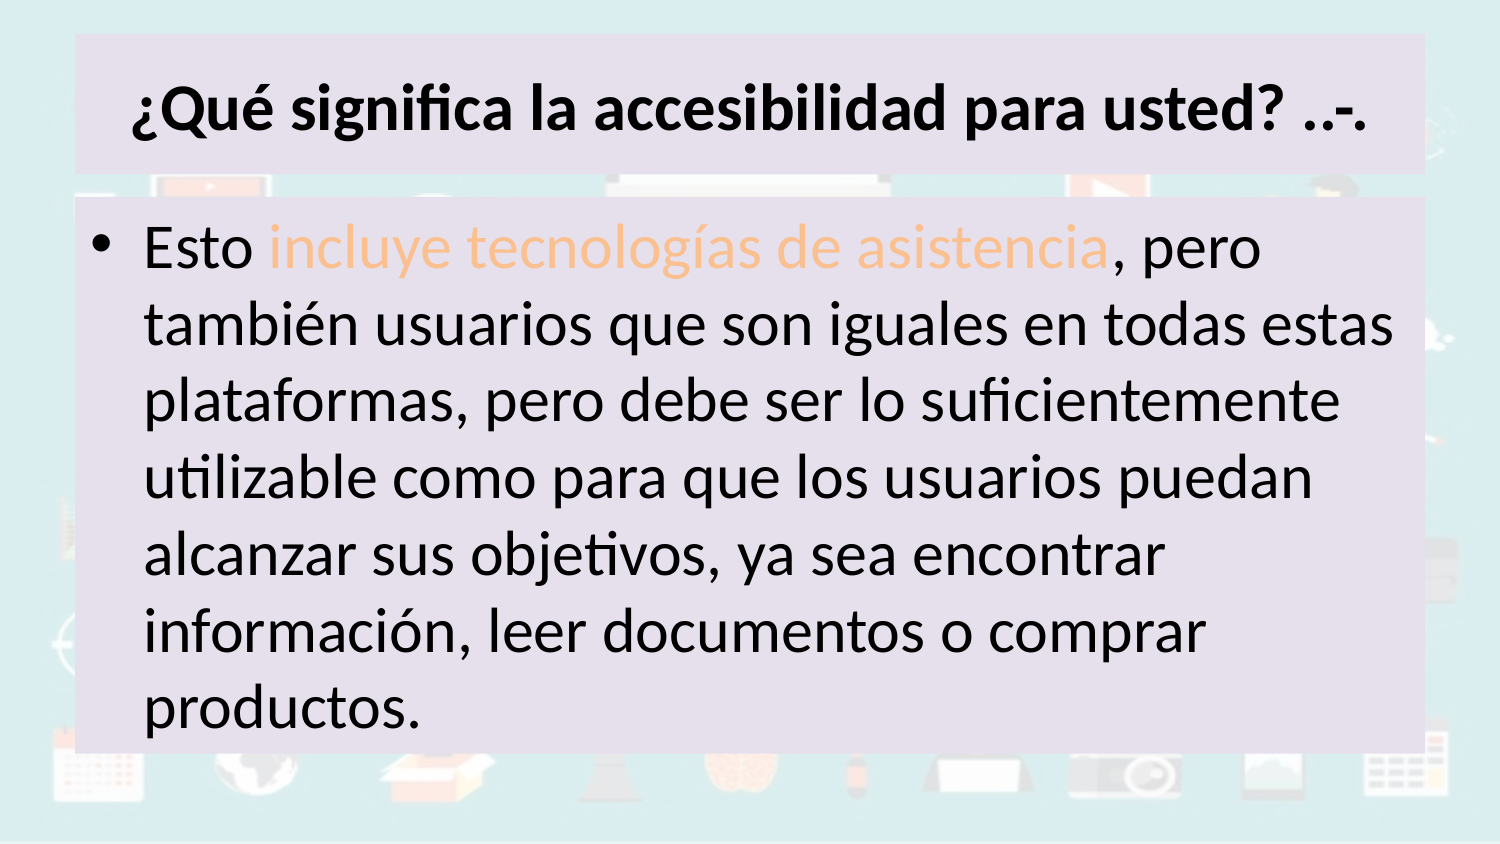

# ¿Qué significa la accesibilidad para usted? ..-.
Esto incluye tecnologías de asistencia, pero también usuarios que son iguales en todas estas plataformas, pero debe ser lo suficientemente utilizable como para que los usuarios puedan alcanzar sus objetivos, ya sea encontrar información, leer documentos o comprar productos.